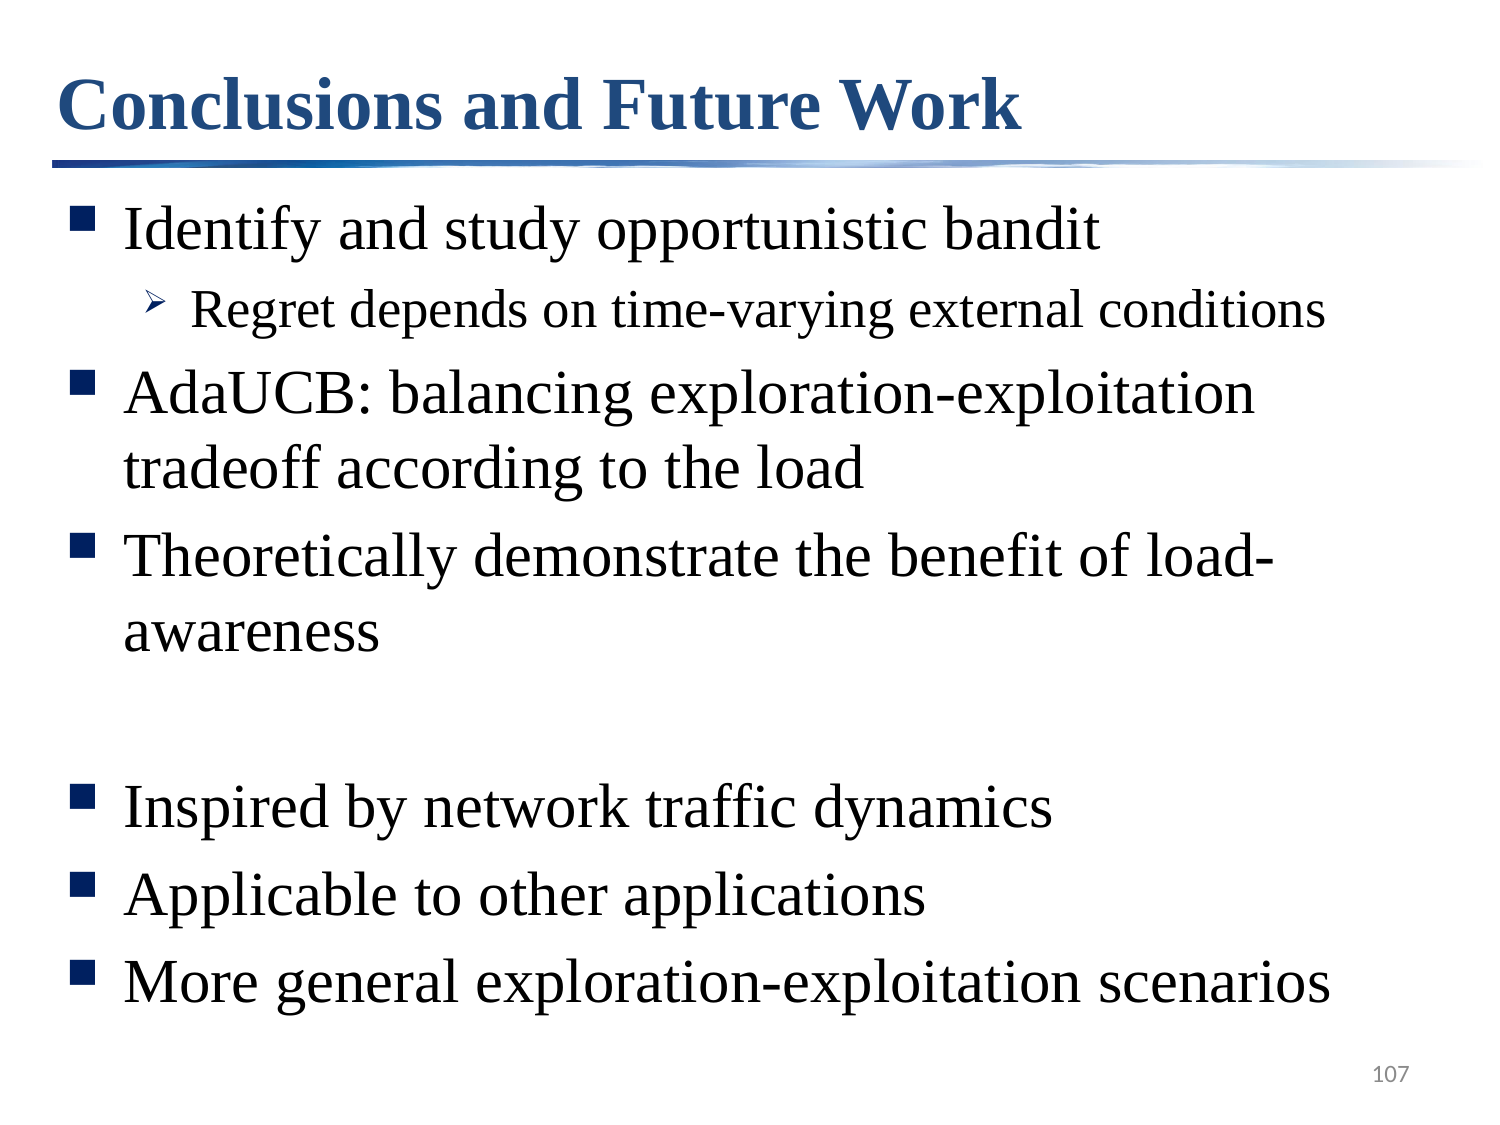

# Conclusions and Future Work
Identify and study opportunistic bandit
Regret depends on time-varying external conditions
AdaUCB: balancing exploration-exploitation tradeoff according to the load
Theoretically demonstrate the benefit of load-awareness

Inspired by network traffic dynamics
Applicable to other applications
More general exploration-exploitation scenarios

107